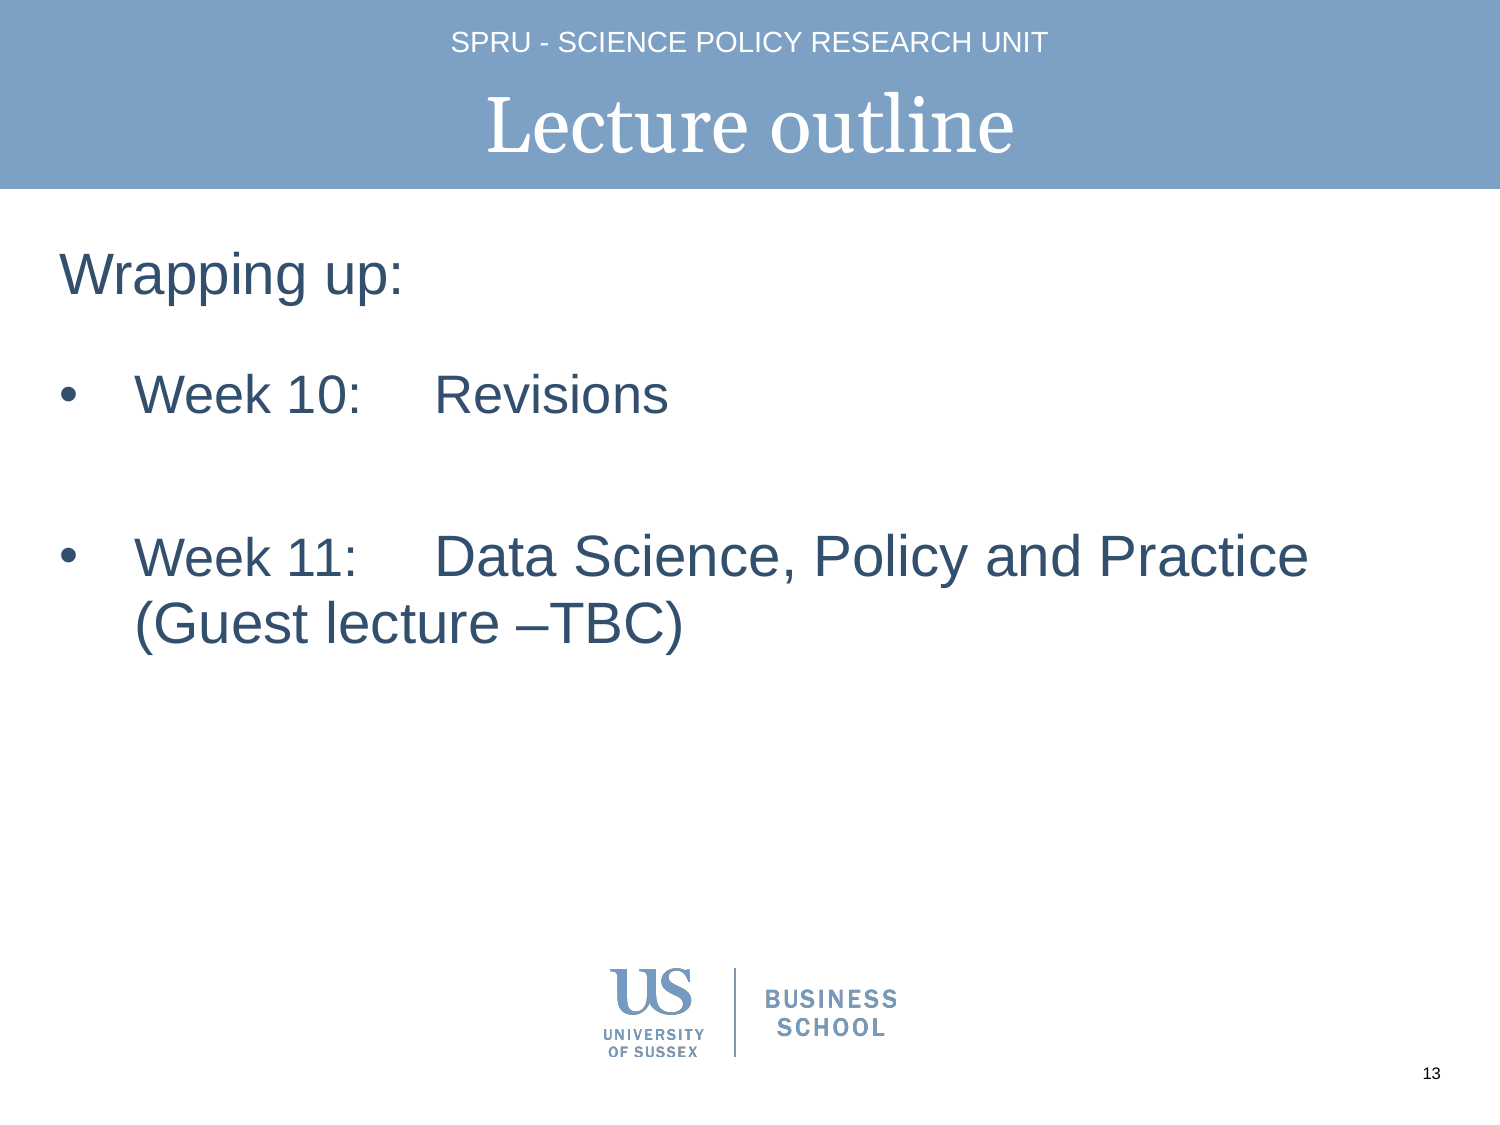

# Lecture outline
Wrapping up:

Week 10:  	Revisions

Week 11: 	Data Science, Policy and Practice 	(Guest lecture –TBC)